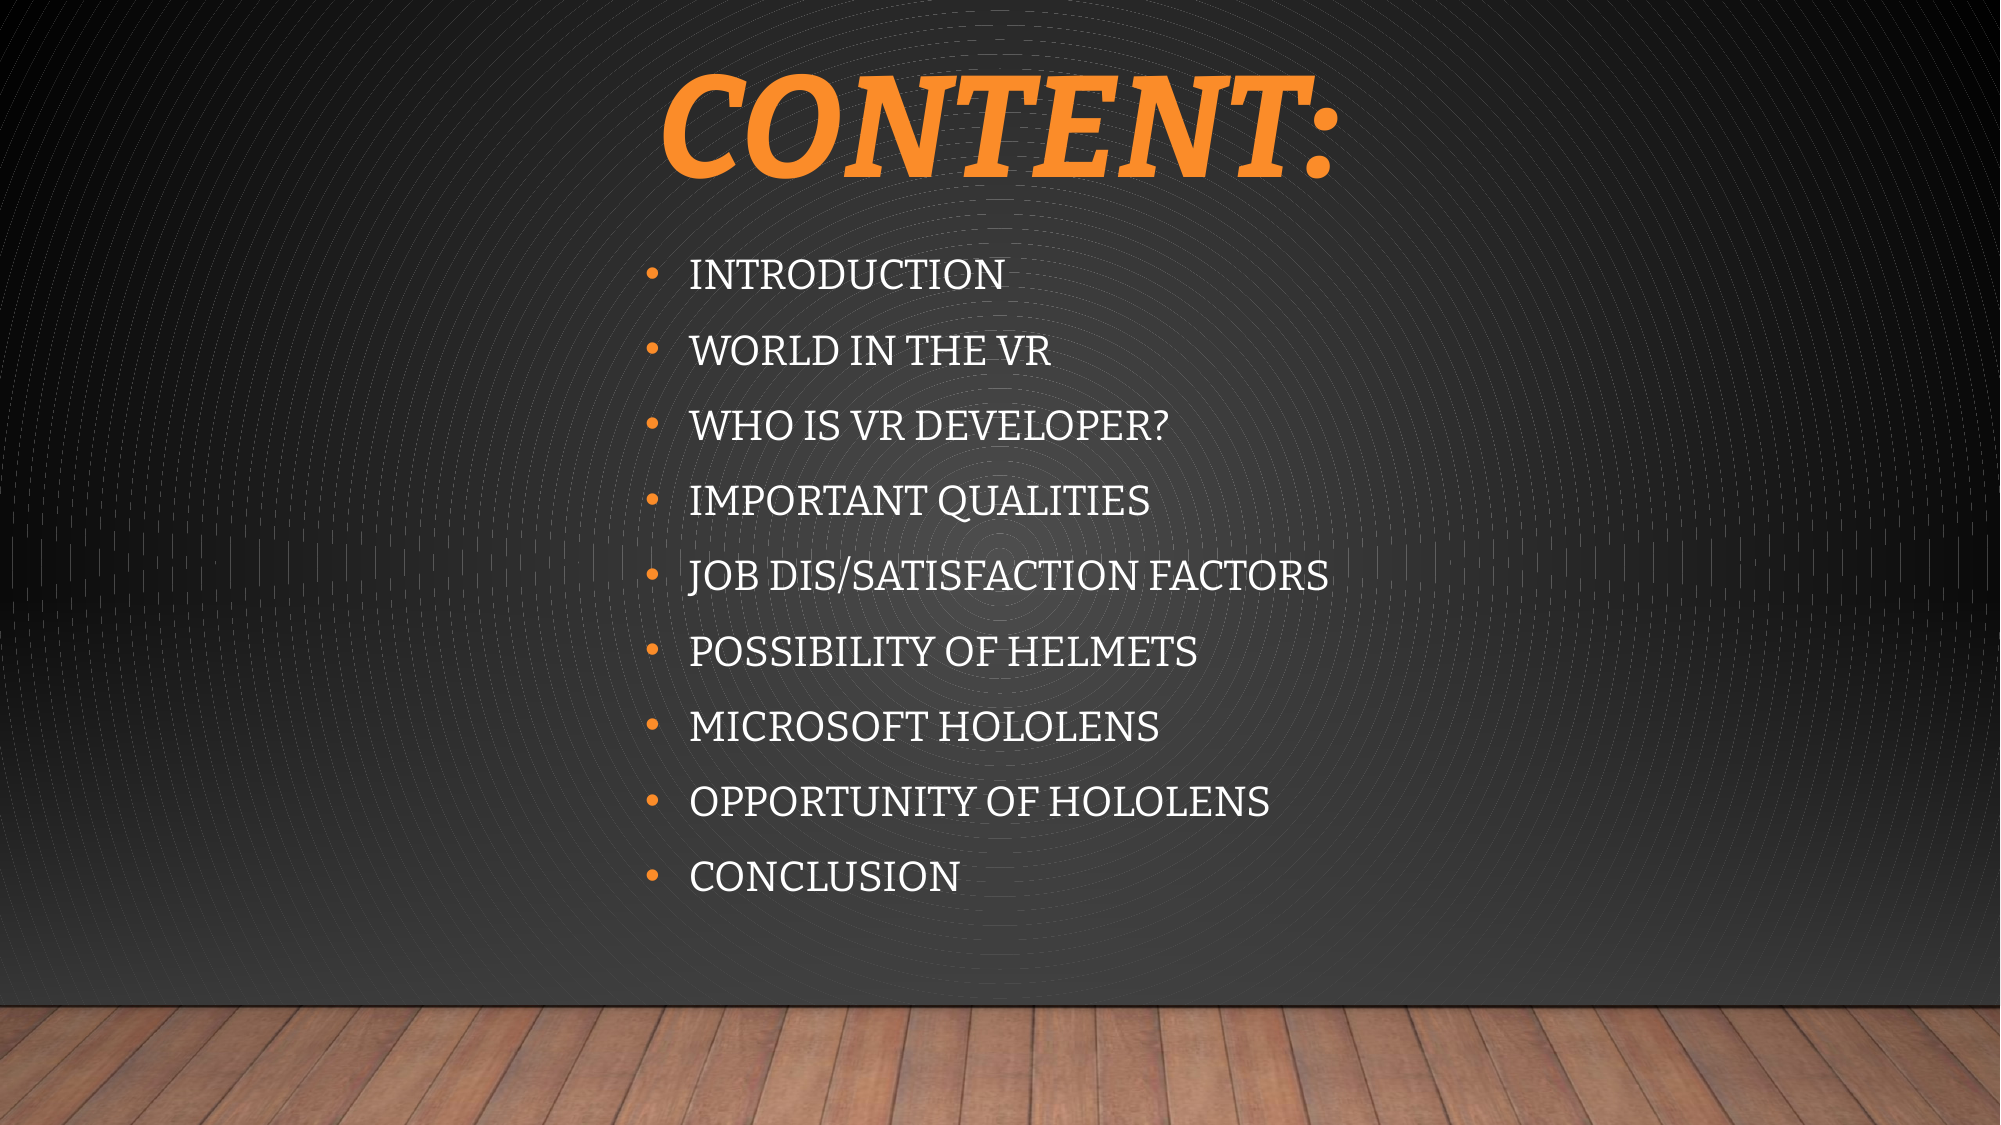

# Content:
Introduction
World in the vr
Who is vr developer?
Important qualities
JOB dis/satisfaction factors
possibility of helmets
Microsoft hololens
Opportunity of hololens
conclusion